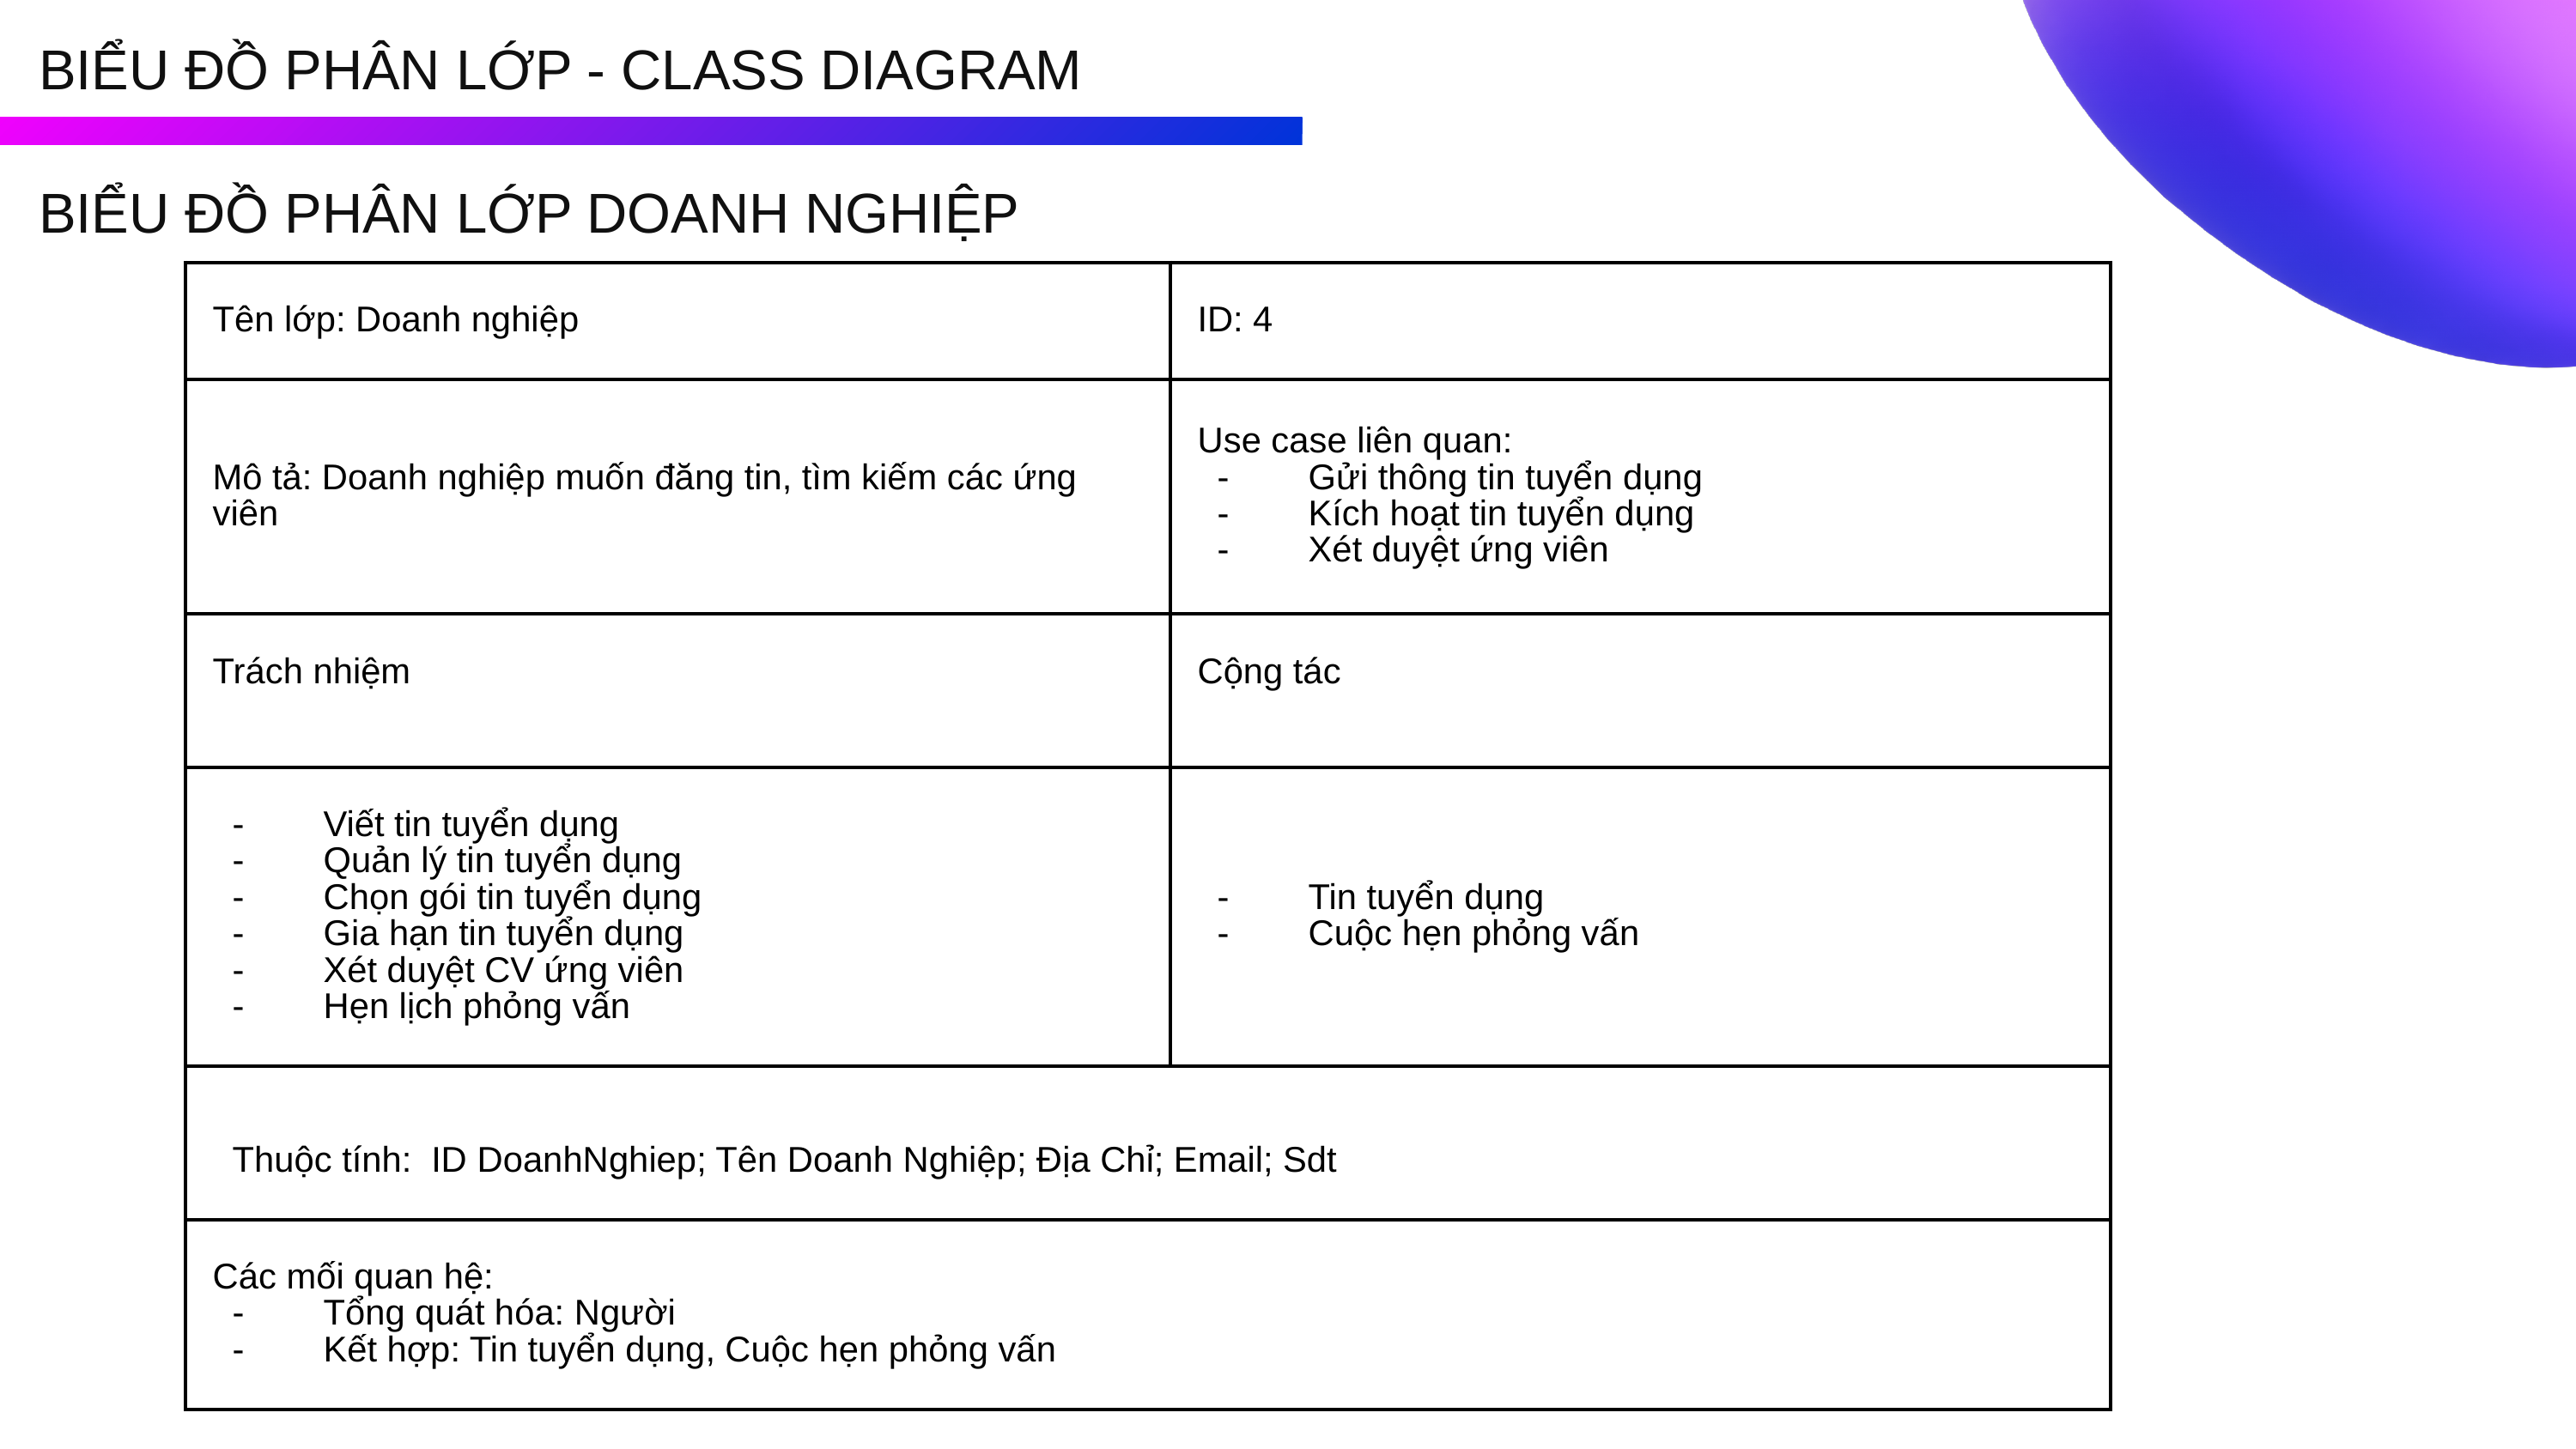

BIỂU ĐỒ PHÂN LỚP - CLASS DIAGRAM

BIỂU ĐỒ PHÂN LỚP DOANH NGHIỆP
| Tên lớp: Doanh nghiệp | ID: 4 |
| --- | --- |
| Mô tả: Doanh nghiệp muốn đăng tin, tìm kiếm các ứng viên | Use case liên quan: -        Gửi thông tin tuyển dụng -        Kích hoạt tin tuyển dụng -        Xét duyệt ứng viên |
| Trách nhiệm | Cộng tác |
| -        Viết tin tuyển dụng -        Quản lý tin tuyển dụng -        Chọn gói tin tuyển dụng -        Gia hạn tin tuyển dụng -        Xét duyệt CV ứng viên -        Hẹn lịch phỏng vấn | -        Tin tuyển dụng -        Cuộc hẹn phỏng vấn |
| Thuộc tính: ID DoanhNghiep; Tên Doanh Nghiệp; Địa Chỉ; Email; Sdt | Thuộc tính: ID DoanhNghiep; Tên Doanh Nghiệp; Địa Chỉ; Email; Sdt |
| Các mối quan hệ: -        Tổng quát hóa: Người -        Kết hợp: Tin tuyển dụng, Cuộc hẹn phỏng vấn | Các mối quan hệ: -        Tổng quát hóa: Người -        Kết hợp: Tin tuyển dụng, Cuộc hẹn phỏng vấn |